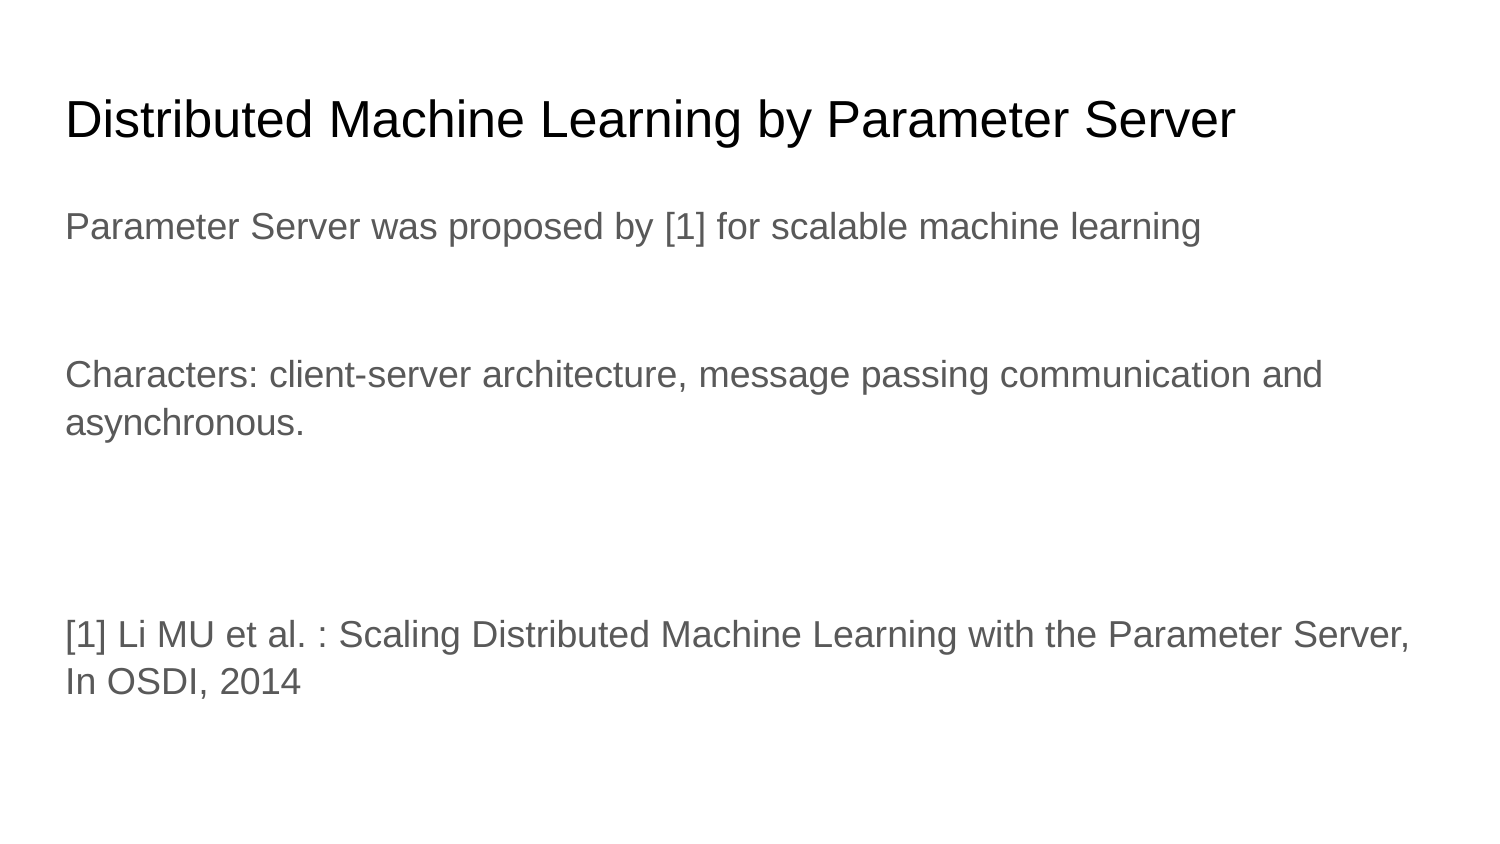

# Distributed Machine Learning by Parameter Server
Parameter Server was proposed by [1] for scalable machine learning

Characters: client-server architecture, message passing communication and asynchronous.
[1] Li MU et al. : Scaling Distributed Machine Learning with the Parameter Server, In OSDI, 2014